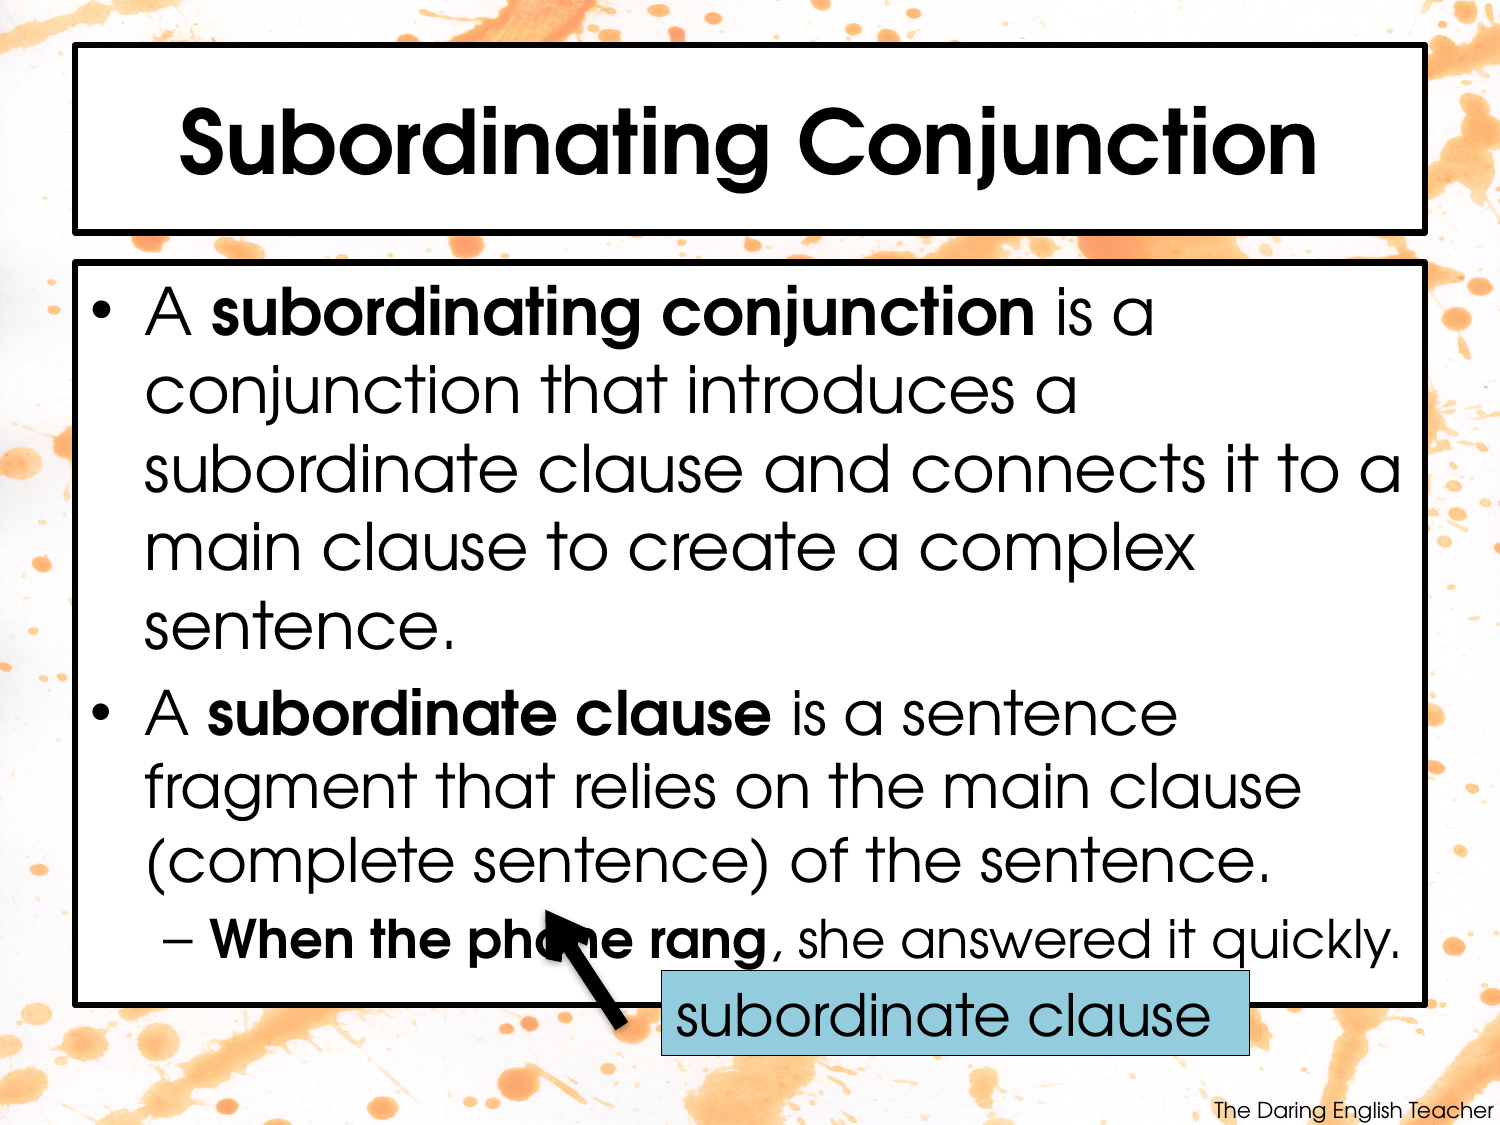

# Subordinating Conjunction
A subordinating conjunction is a conjunction that introduces a subordinate clause and connects it to a main clause to create a complex sentence.
A subordinate clause is a sentence fragment that relies on the main clause (complete sentence) of the sentence.
When the phone rang, she answered it quickly.
subordinate clause